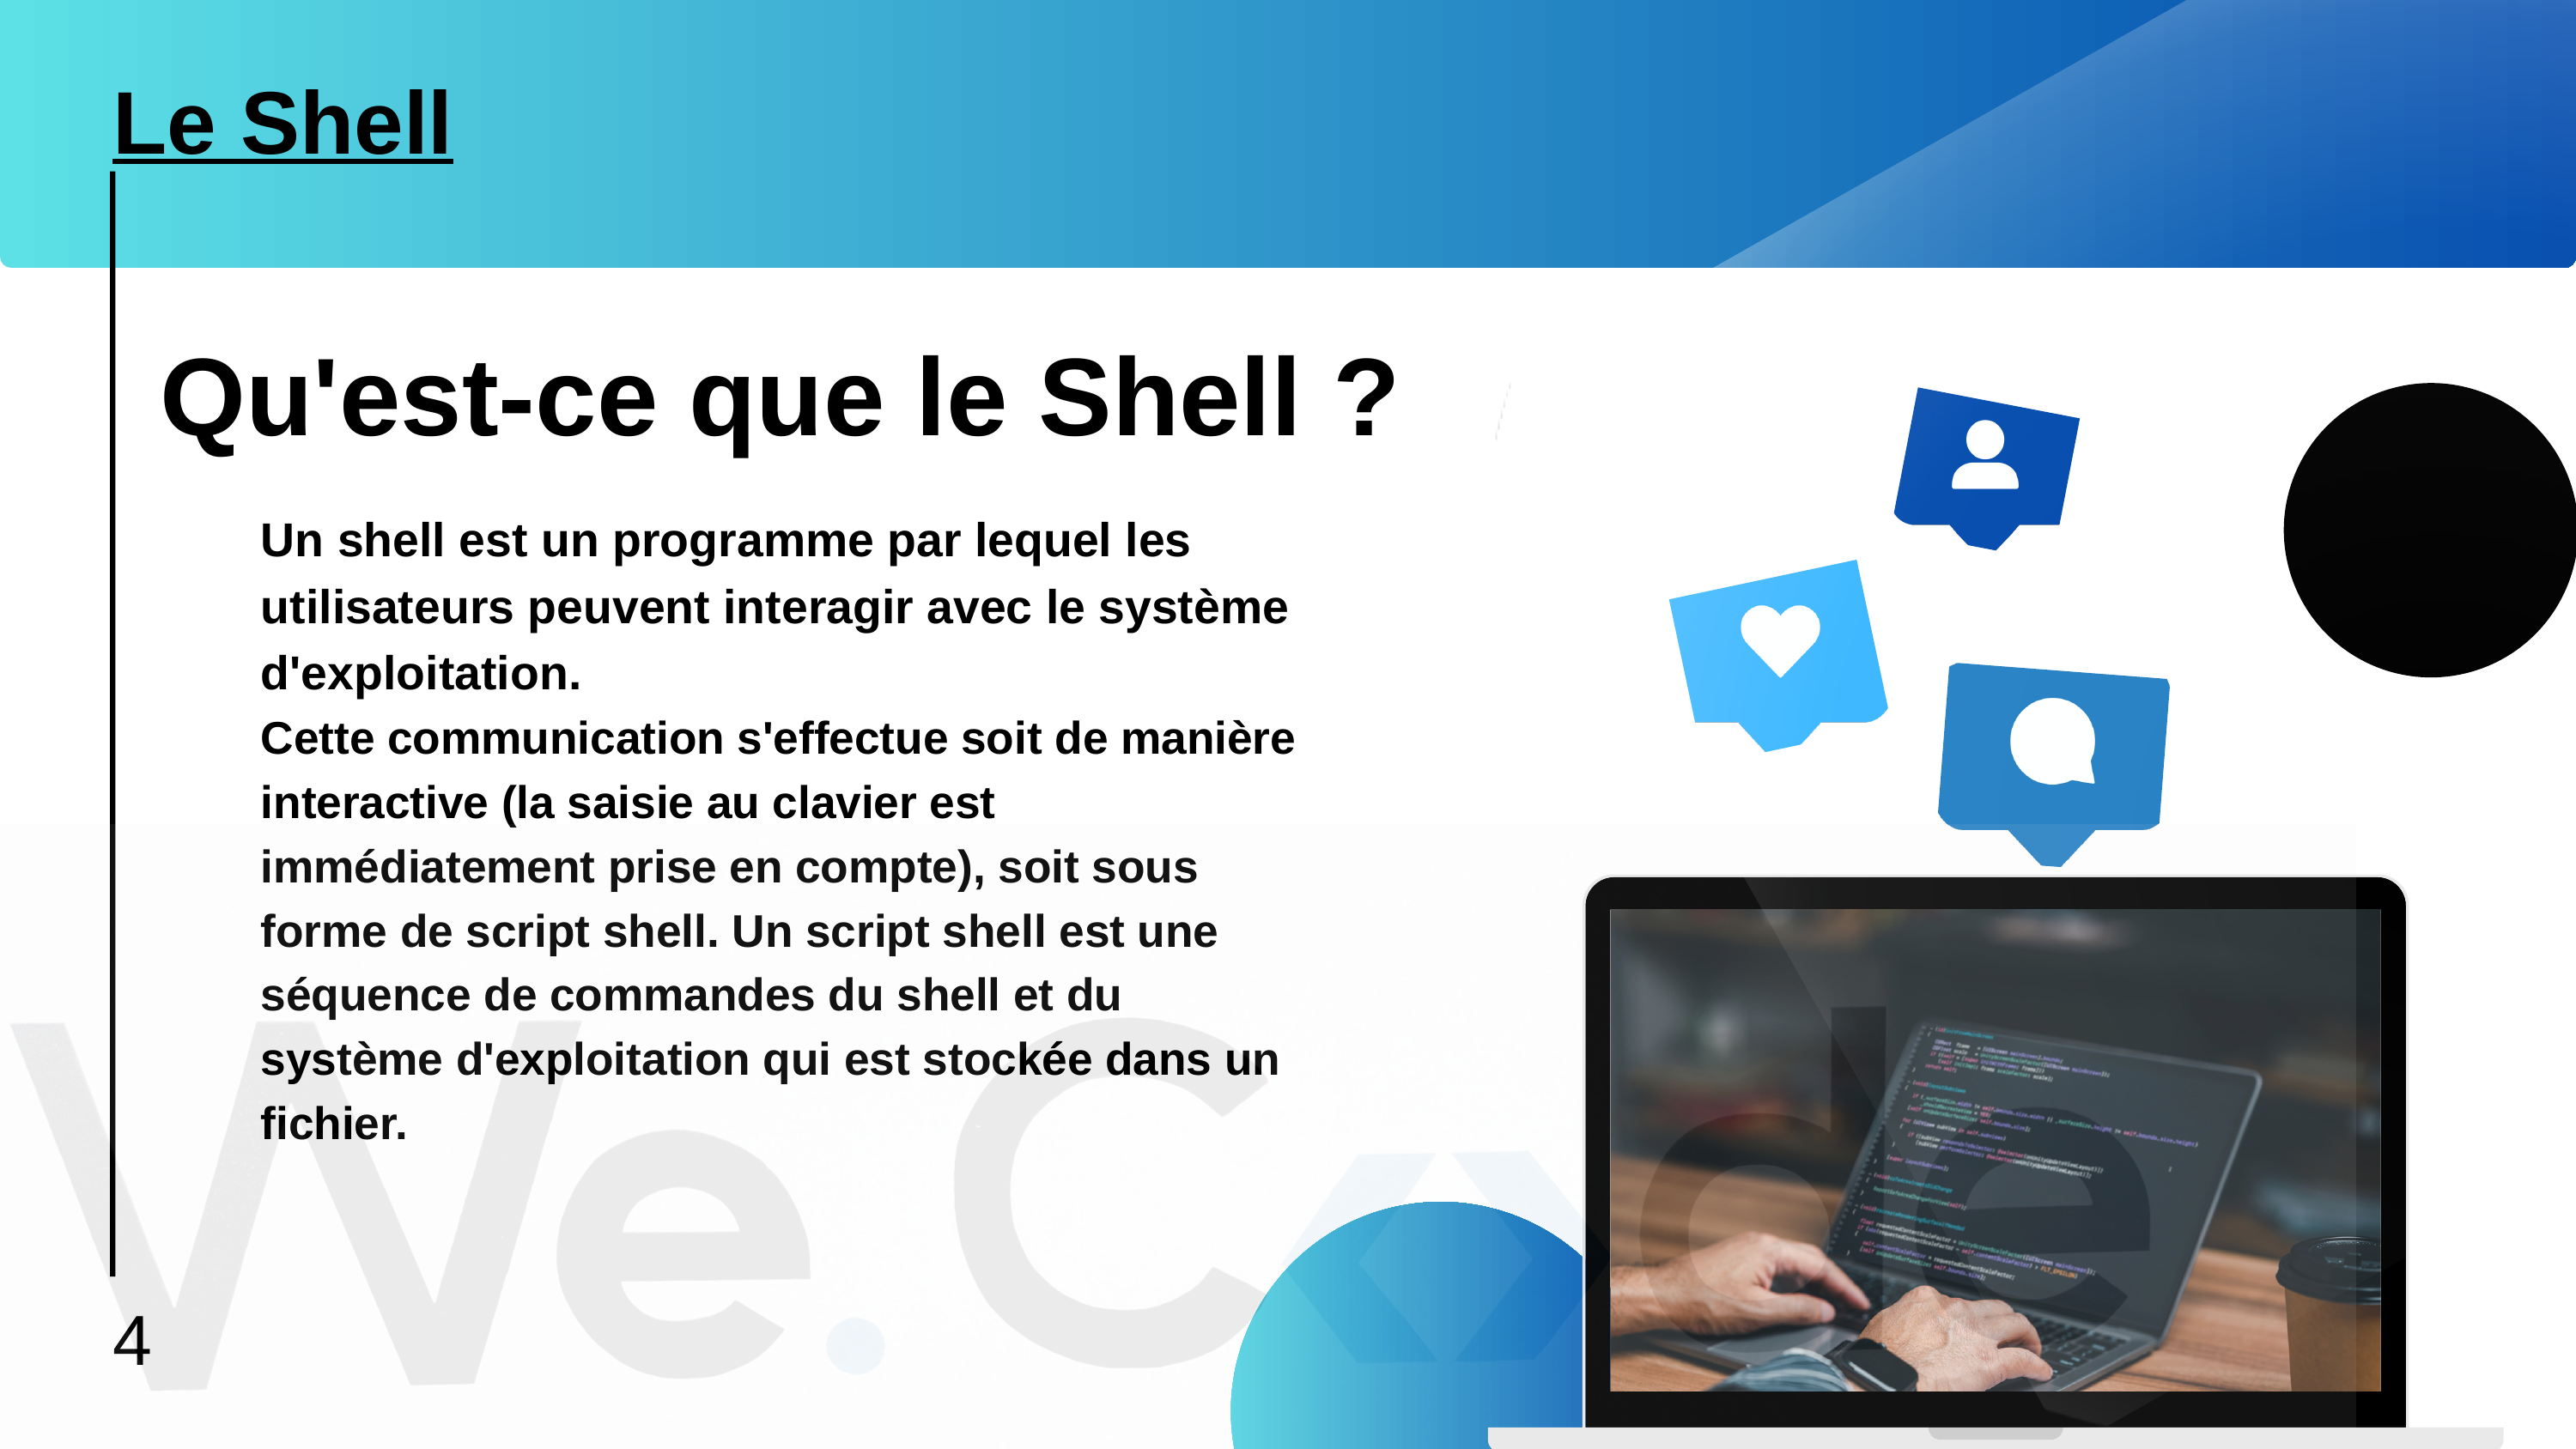

Le Shell

Qu'est-ce que le Shell ?

Un shell est un programme par lequel les utilisateurs peuvent interagir avec le système d'exploitation.
Cette communication s'effectue soit de manière interactive (la saisie au clavier est immédiatement prise en compte), soit sous forme de script shell. Un script shell est une séquence de commandes du shell et du système d'exploitation qui est stockée dans un fichier.

4